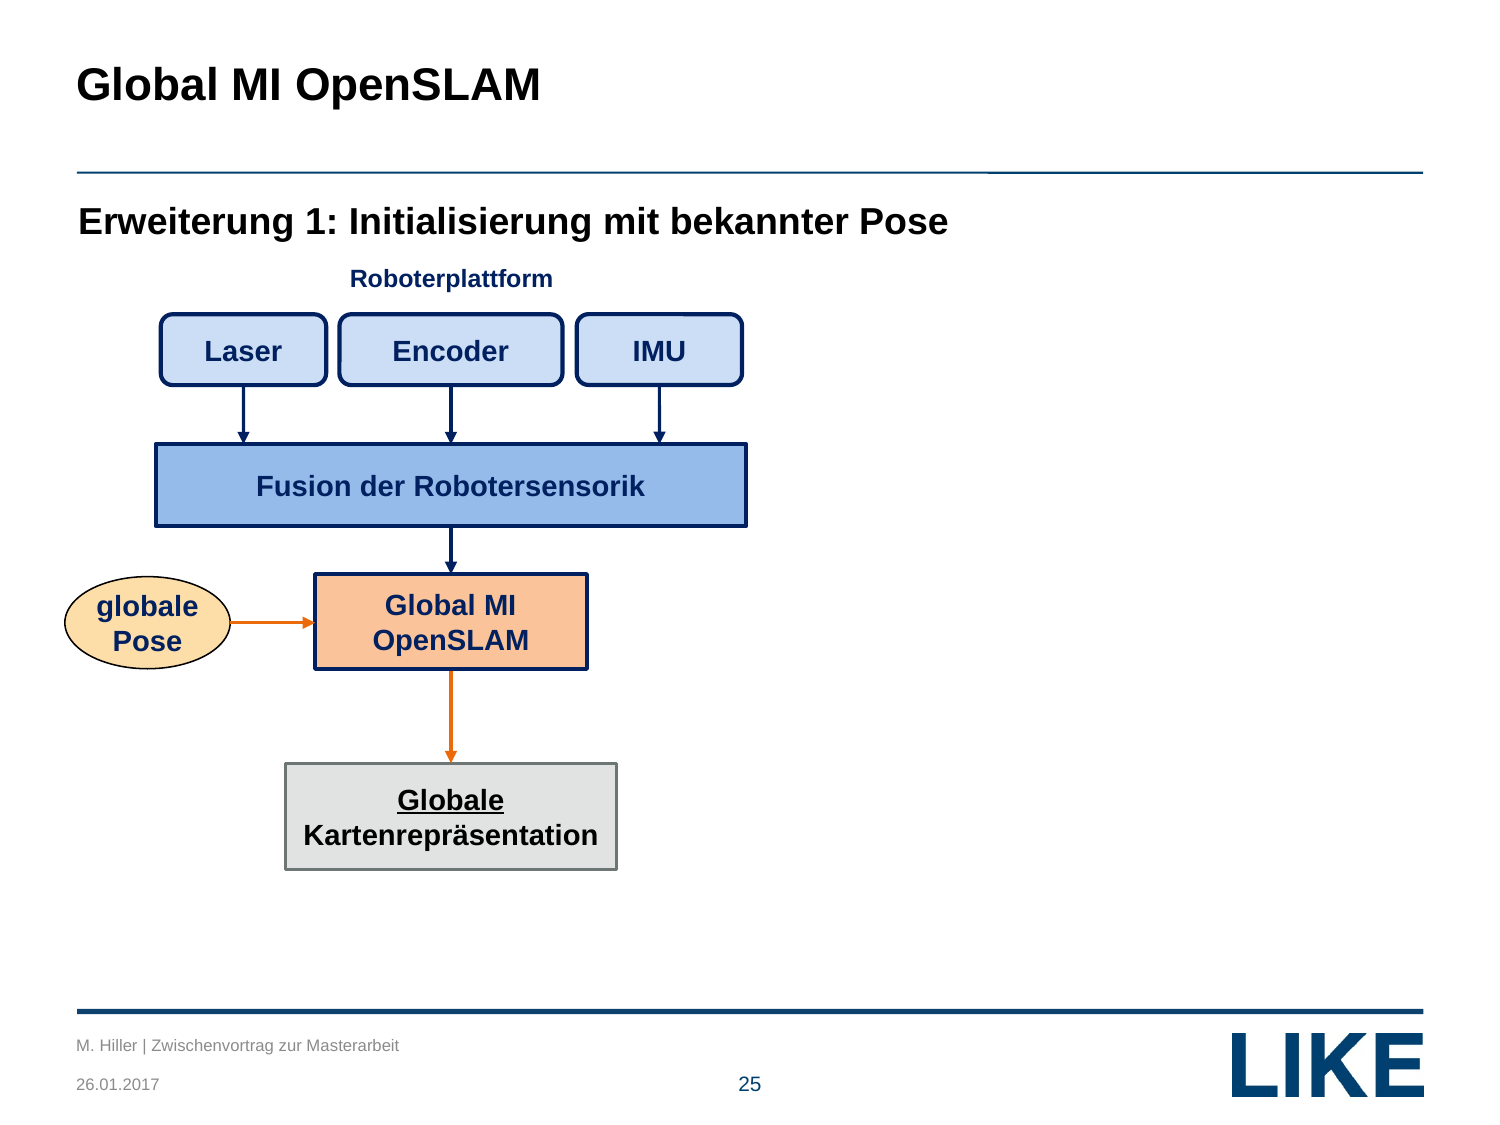

# Global MI OpenSLAM
Erweiterung 1: Initialisierung mit bekannter Pose

Roboterplattform

IMU
Laser
Encoder
Fusion der Robotersensorik
Global MI OpenSLAM
globalePose
Globale Kartenrepräsentation
M. Hiller | Zwischenvortrag zur Masterarbeit
26.01.2017